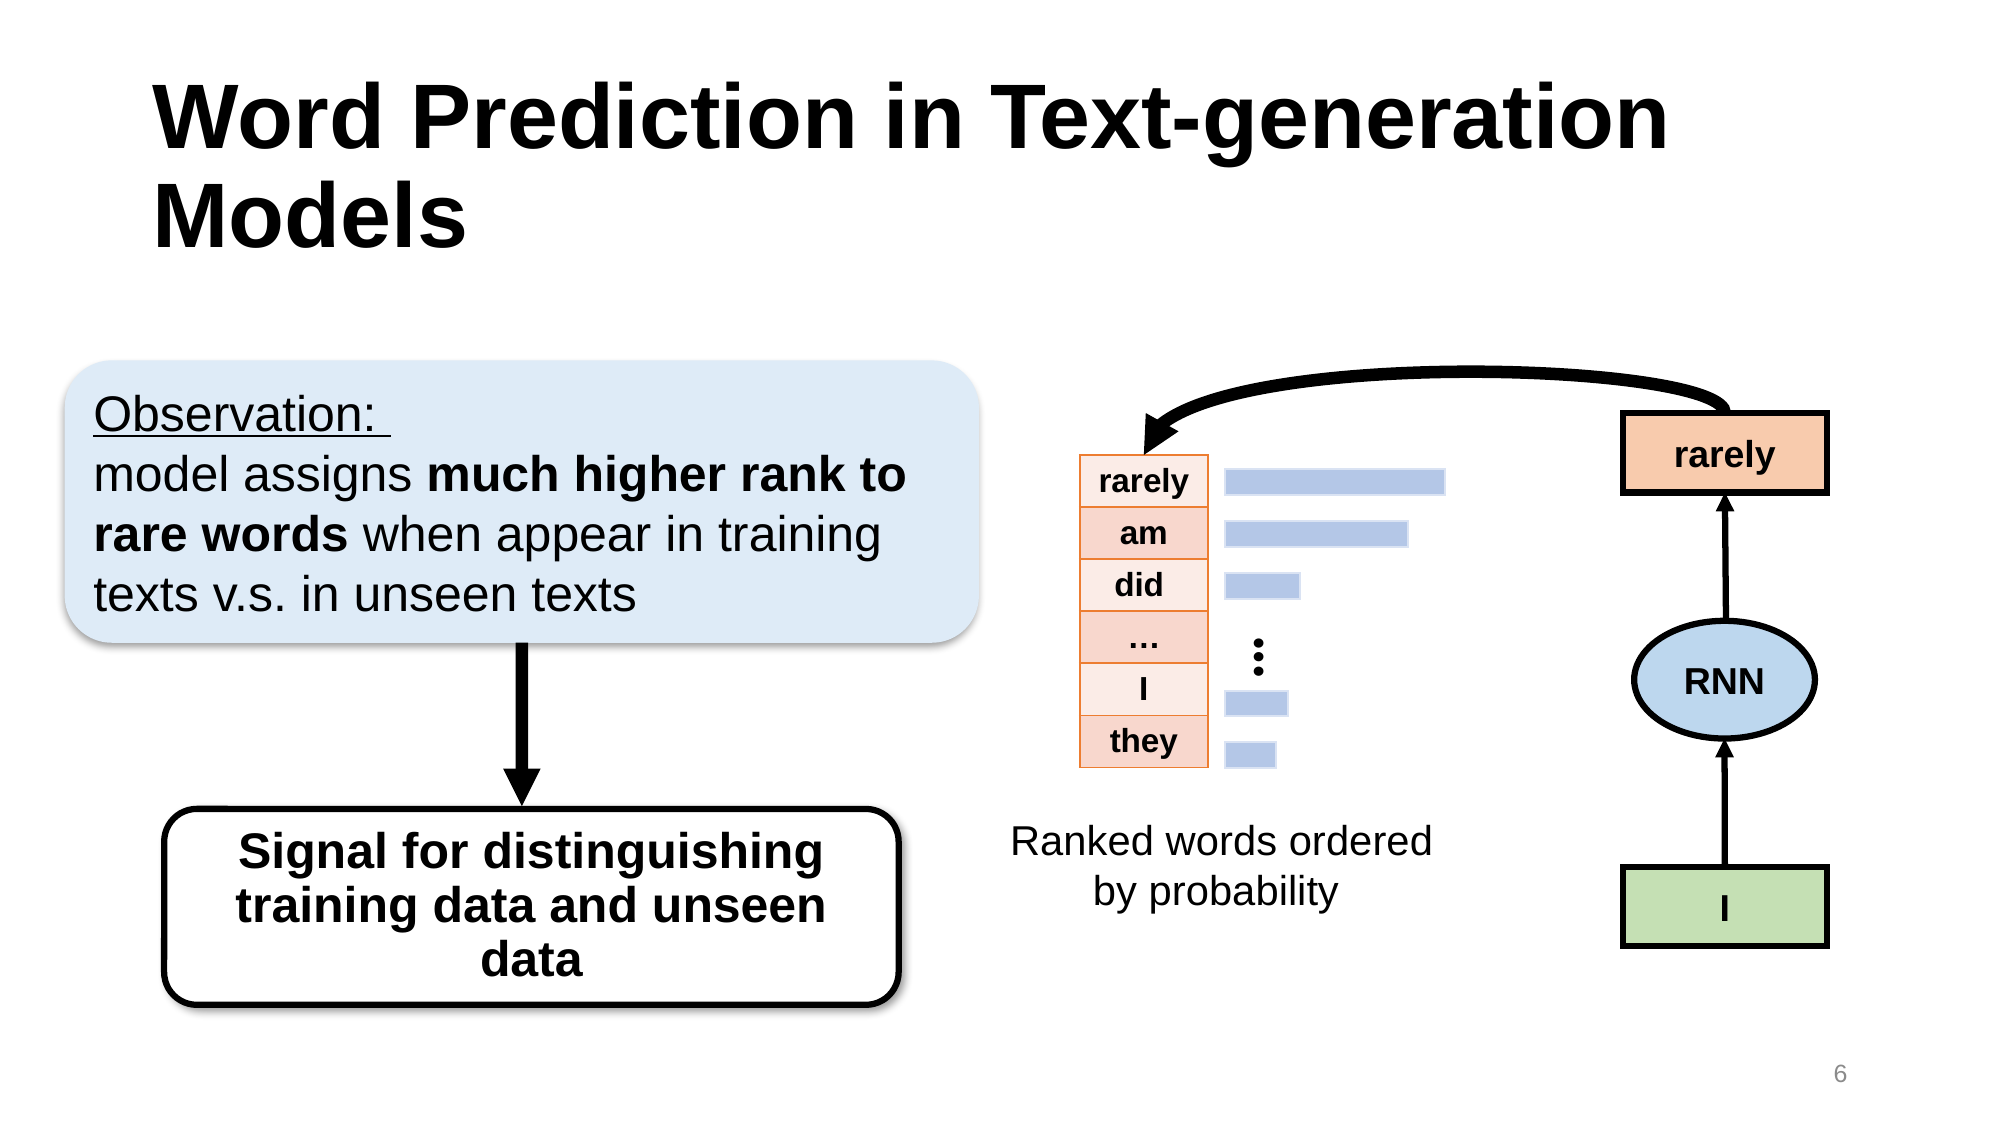

# Word Prediction in Text-generation Models
Observation:
model assigns much higher rank to rare words when appear in training texts v.s. in unseen texts
rarely
RNN
I

| rarely |
| --- |
| am |
| did |
| … |
| I |
| they |

…

Ranked words ordered by probability
Signal for distinguishing training data and unseen data
6